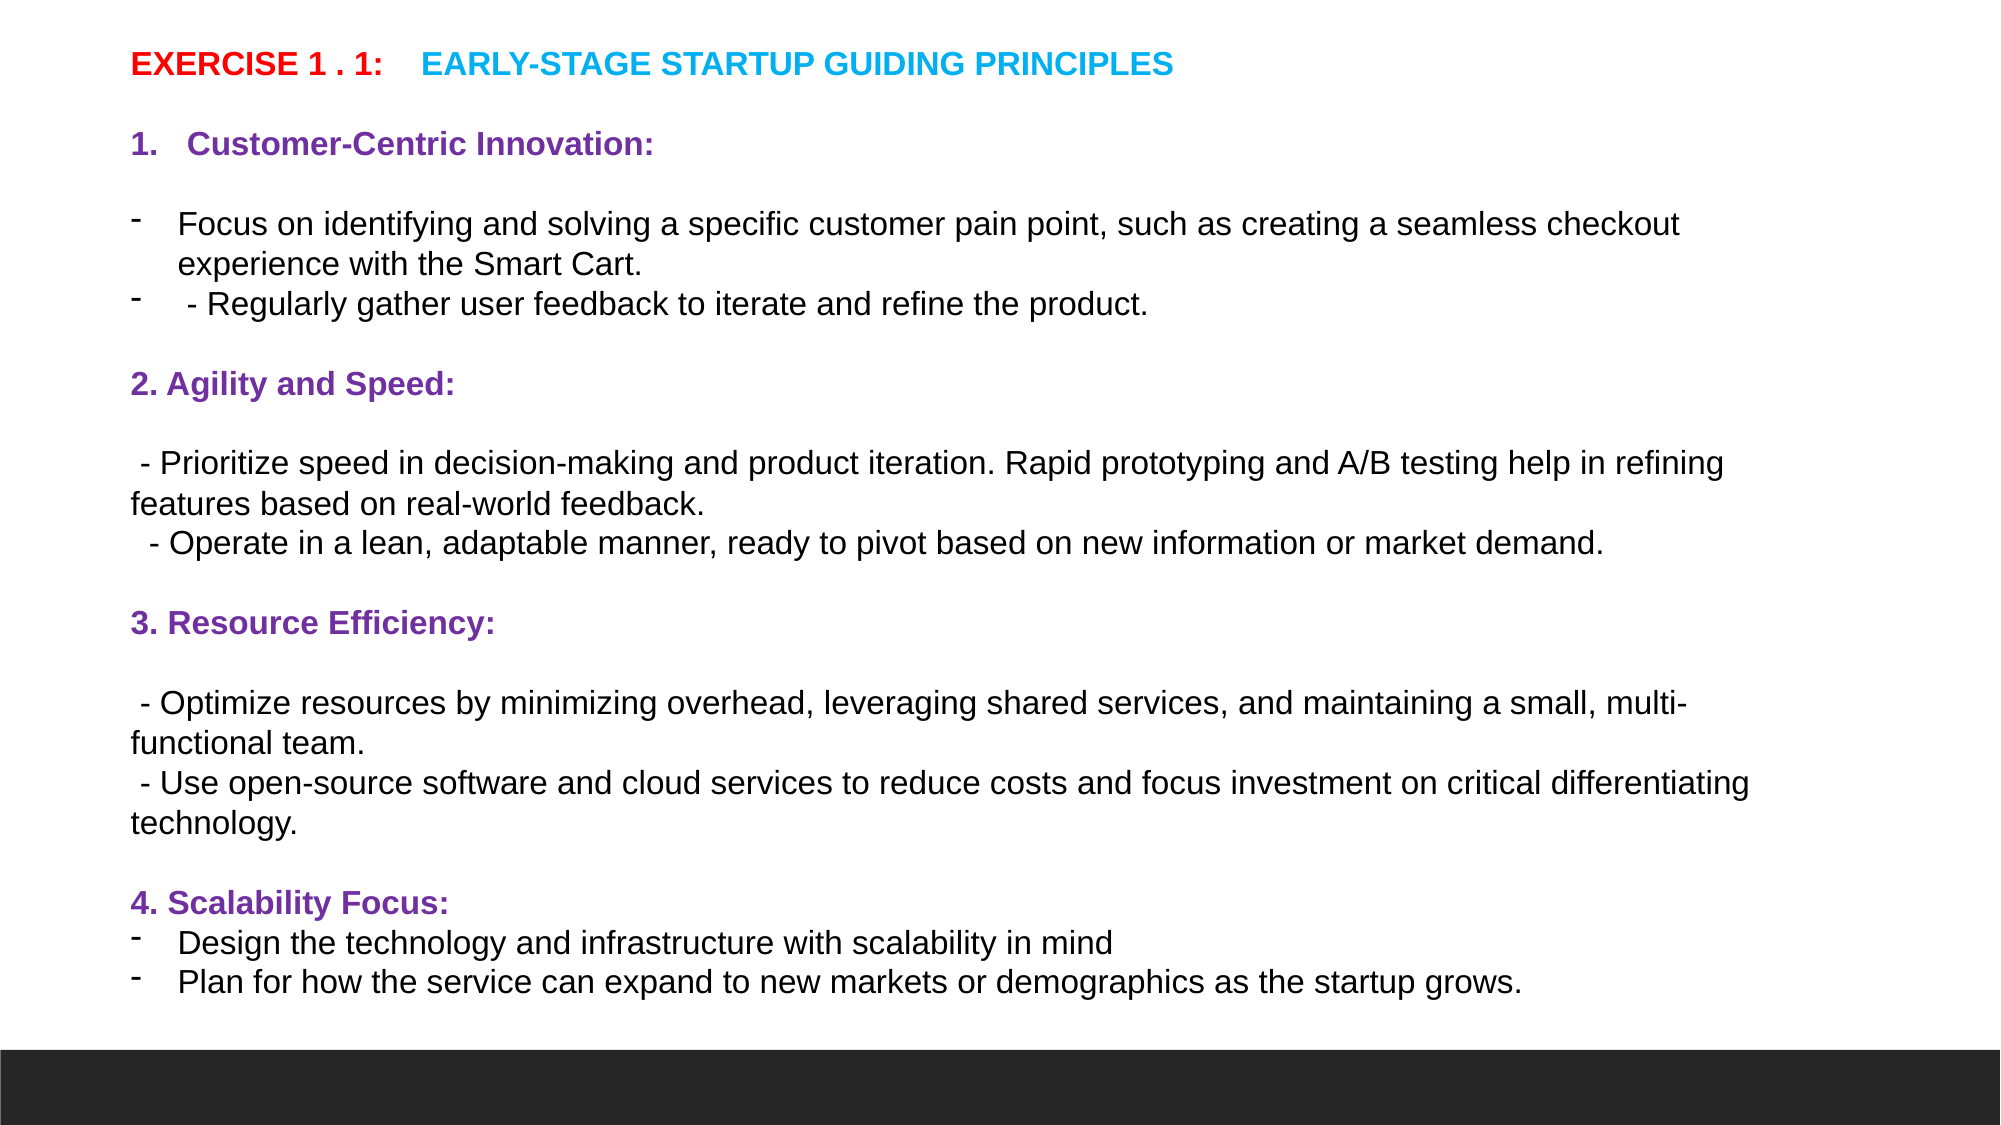

EXERCISE 1 . 1:    EARLY-STAGE STARTUP GUIDING PRINCIPLES

Customer-Centric Innovation:

Focus on identifying and solving a specific customer pain point, such as creating a seamless checkout experience with the Smart Cart.
 - Regularly gather user feedback to iterate and refine the product.

2. Agility and Speed:

 - Prioritize speed in decision-making and product iteration. Rapid prototyping and A/B testing help in refining features based on real-world feedback.
  - Operate in a lean, adaptable manner, ready to pivot based on new information or market demand.

3. Resource Efficiency:

 - Optimize resources by minimizing overhead, leveraging shared services, and maintaining a small, multi-functional team.
 - Use open-source software and cloud services to reduce costs and focus investment on critical differentiating technology.

4. Scalability Focus:
Design the technology and infrastructure with scalability in mind
Plan for how the service can expand to new markets or demographics as the startup grows.